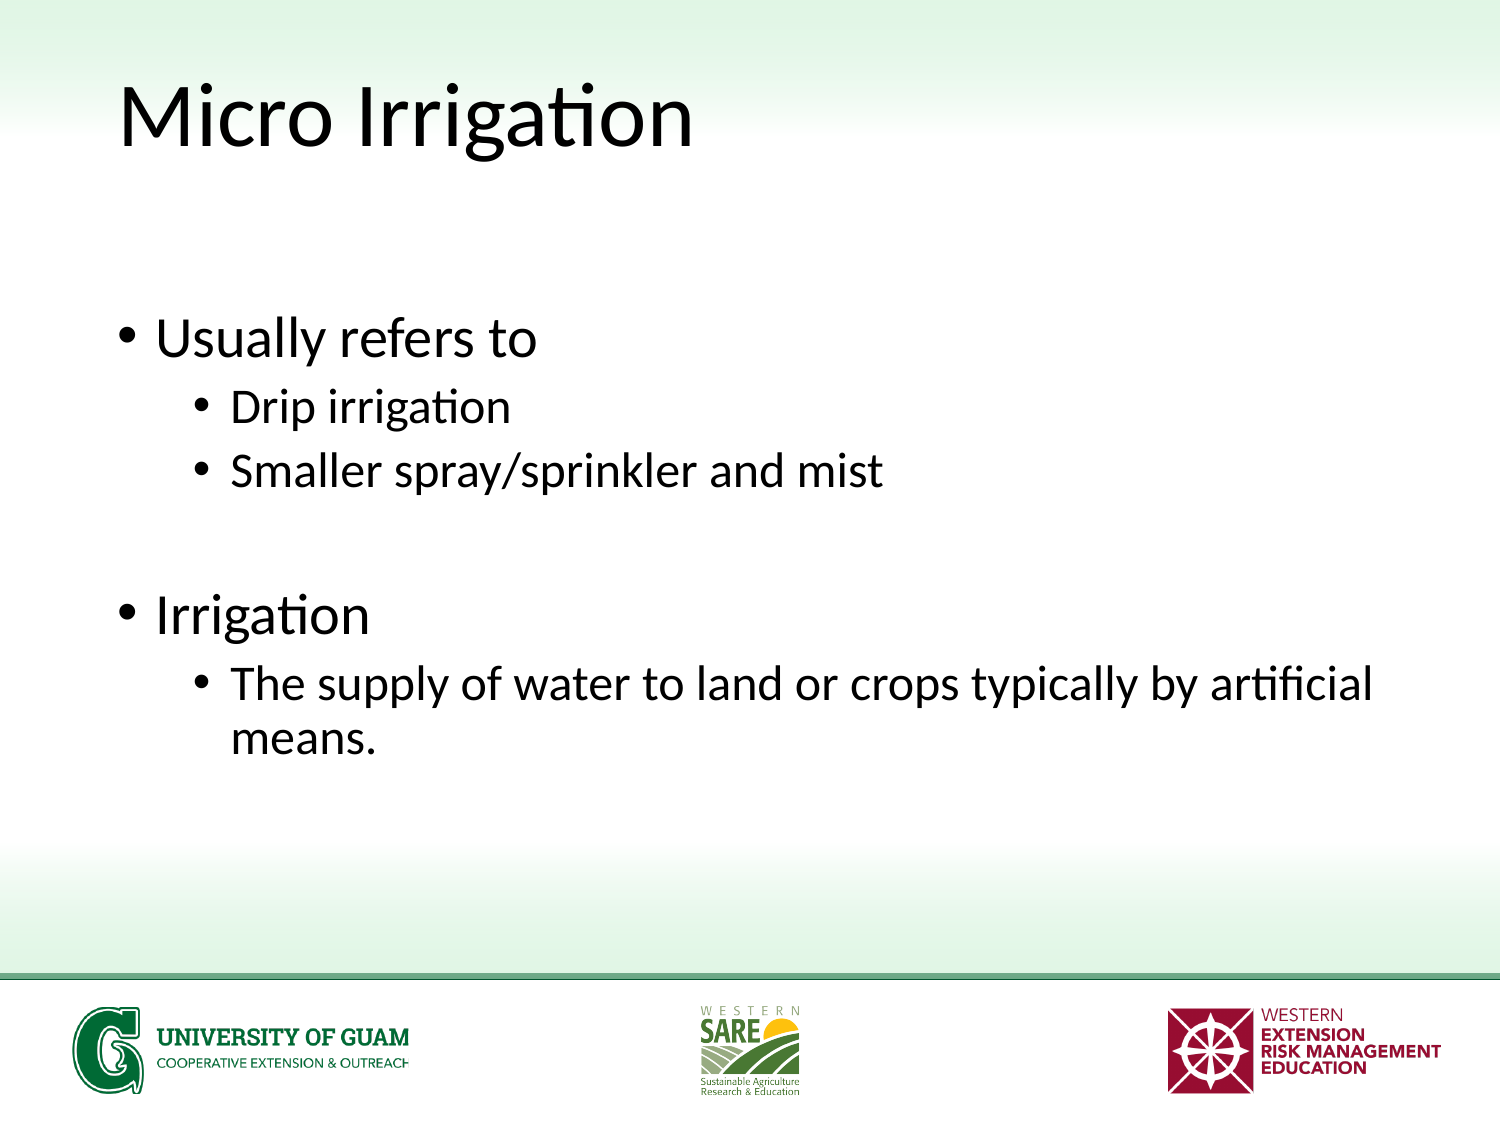

# Micro Irrigation
Usually refers to
Drip irrigation
Smaller spray/sprinkler and mist

Irrigation
The supply of water to land or crops typically by artificial means.